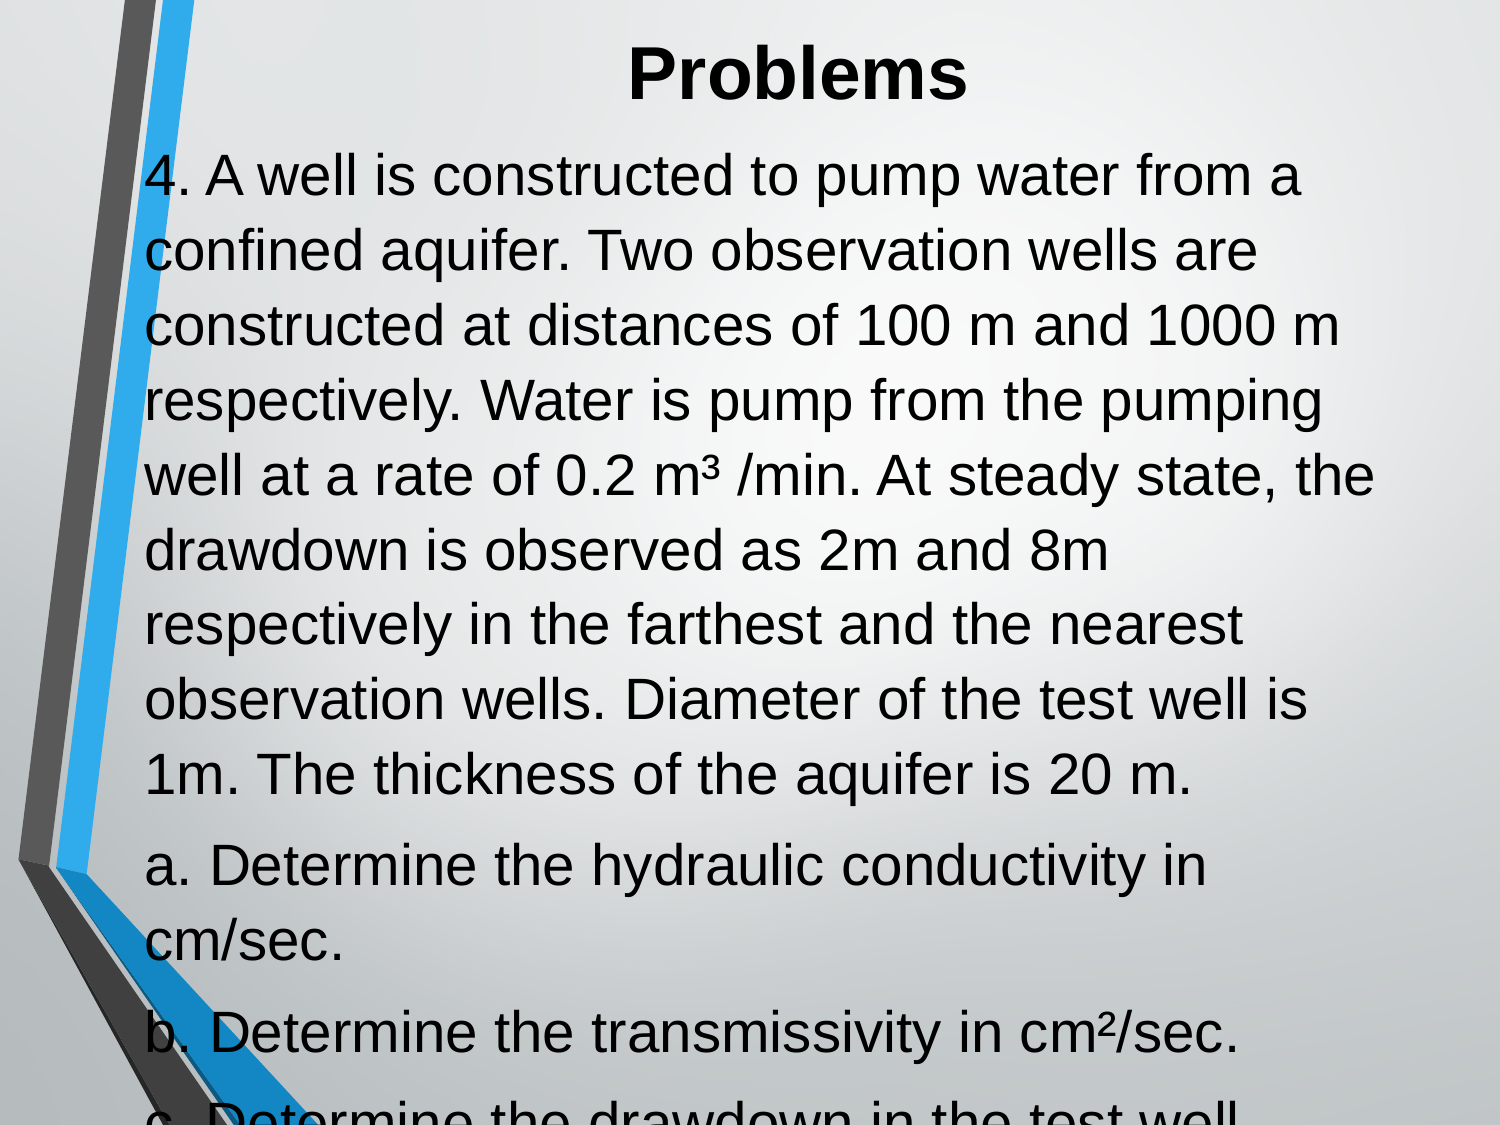

# Problems
4. A well is constructed to pump water from a confined aquifer. Two observation wells are constructed at distances of 100 m and 1000 m respectively. Water is pump from the pumping well at a rate of 0.2 m³ /min. At steady state, the drawdown is observed as 2m and 8m respectively in the farthest and the nearest observation wells. Diameter of the test well is 1m. The thickness of the aquifer is 20 m.
a. Determine the hydraulic conductivity in cm/sec.
b. Determine the transmissivity in cm²/sec.
c. Determine the drawdown in the test well.